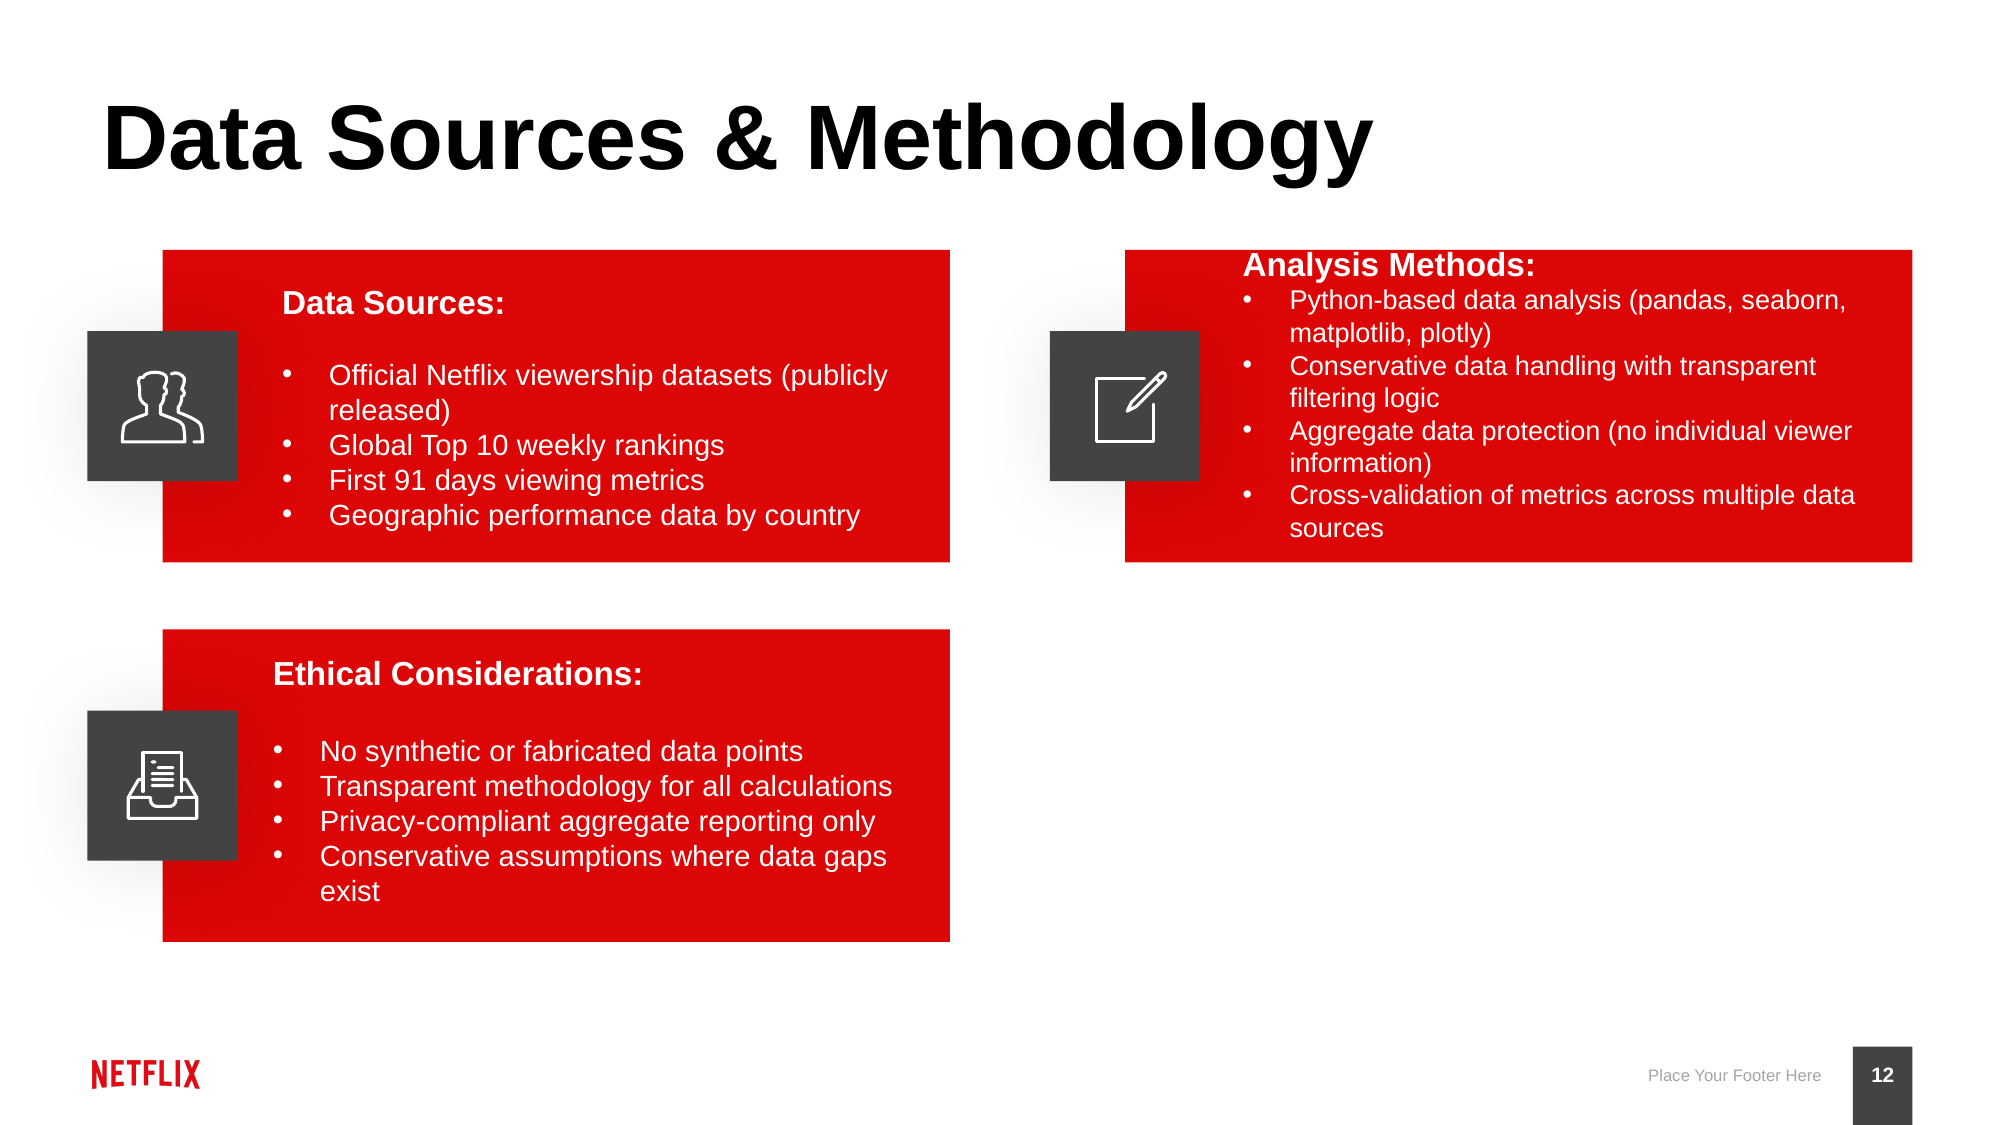

# Data Sources & Methodology

Analysis Methods:
Python-based data analysis (pandas, seaborn, matplotlib, plotly)
Conservative data handling with transparent filtering logic
Aggregate data protection (no individual viewer information)
Cross-validation of metrics across multiple data sources

Data Sources:

Official Netflix viewership datasets (publicly released)
Global Top 10 weekly rankings
First 91 days viewing metrics
Geographic performance data by country

Ethical Considerations:

No synthetic or fabricated data points
Transparent methodology for all calculations
Privacy-compliant aggregate reporting only
Conservative assumptions where data gaps exist